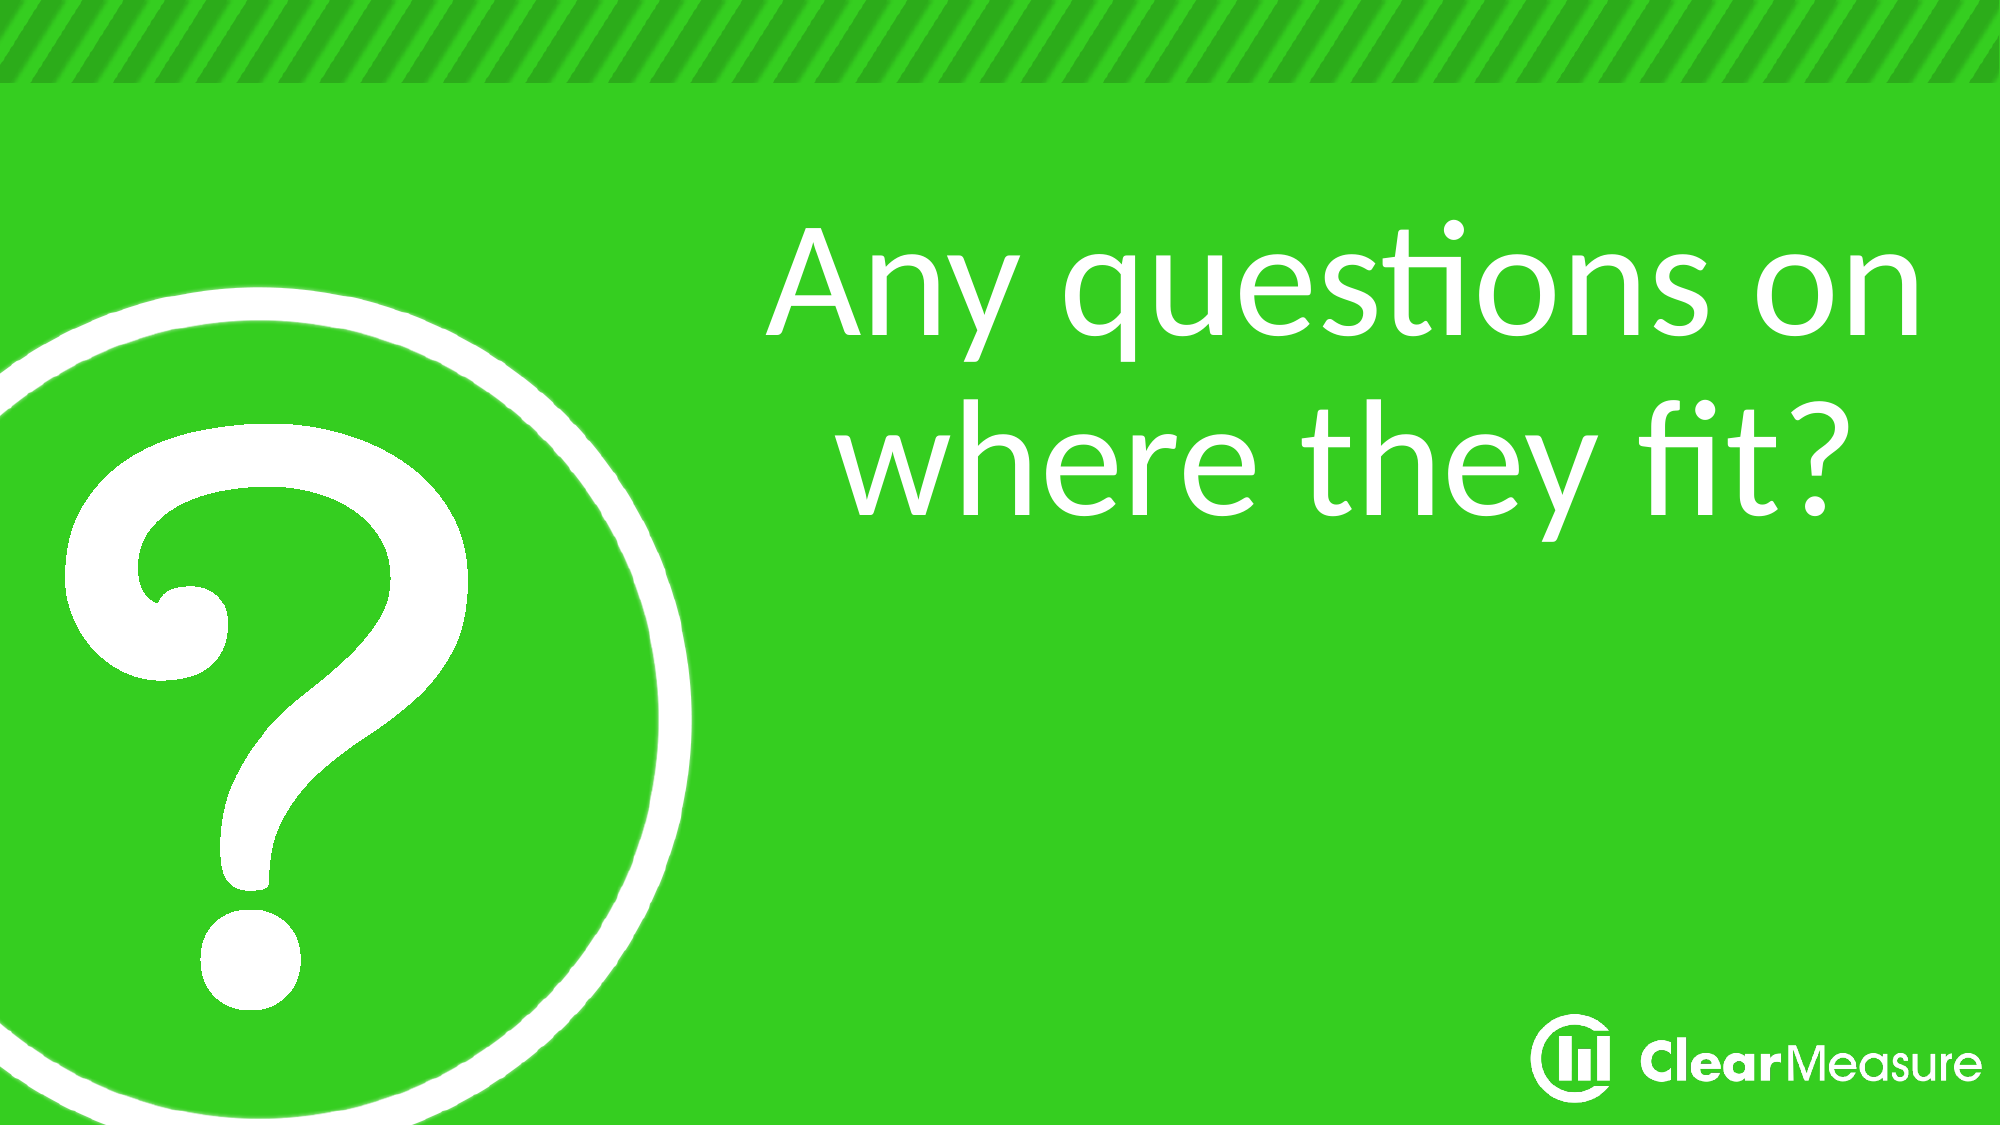

# Any questions on where they fit?